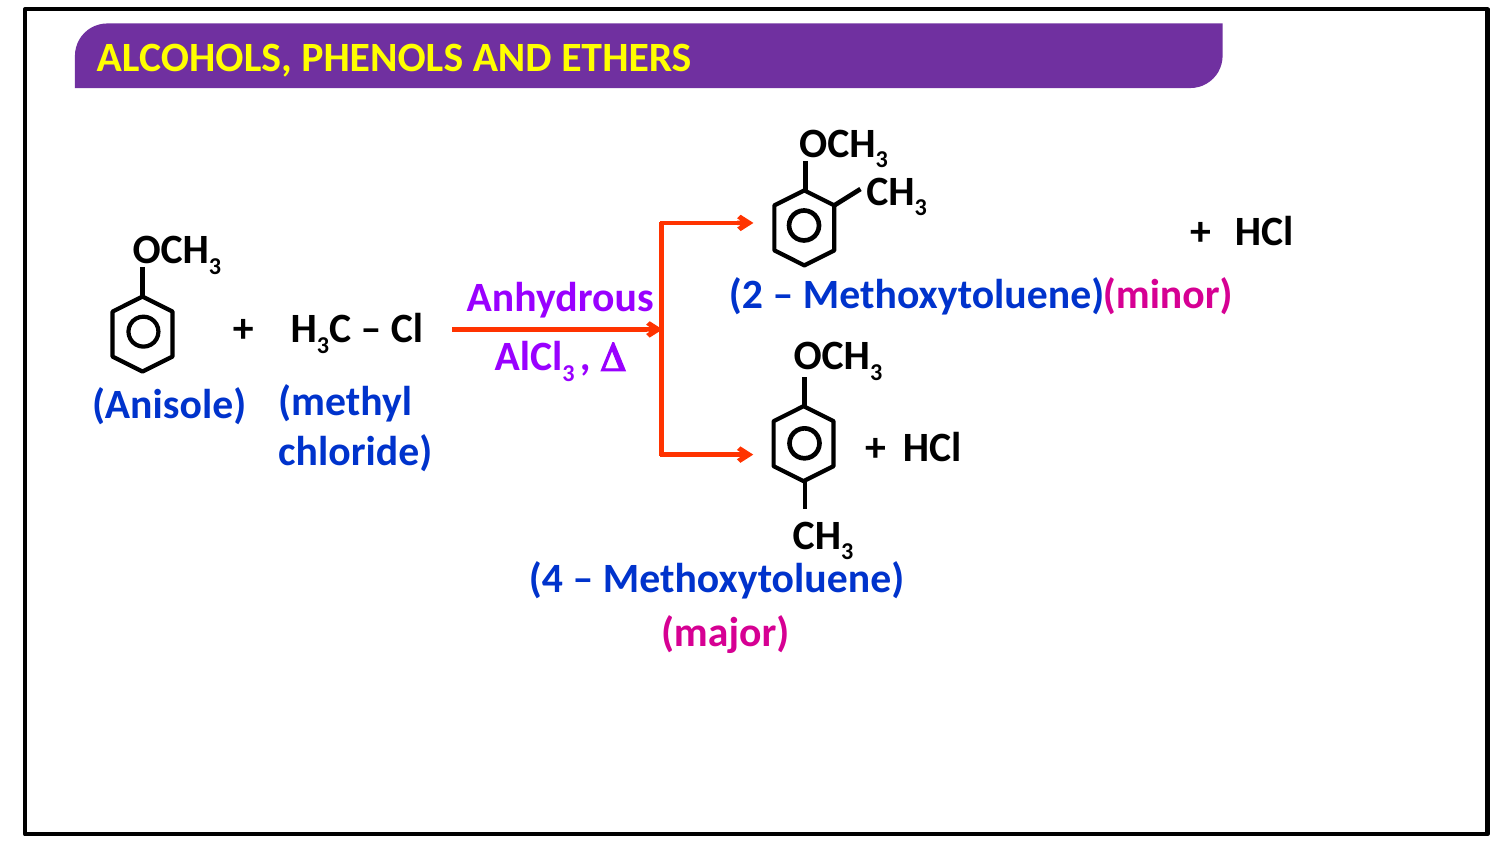

OCH3
CH3

HCl
+
OCH3

(2 – Methoxytoluene)
(minor)
Anhydrous
+
H3C – Cl
OCH3

CH3
AlCl3 , Δ
(methyl
chloride)
(Anisole)
HCl
+
(4 – Methoxytoluene)
(major)